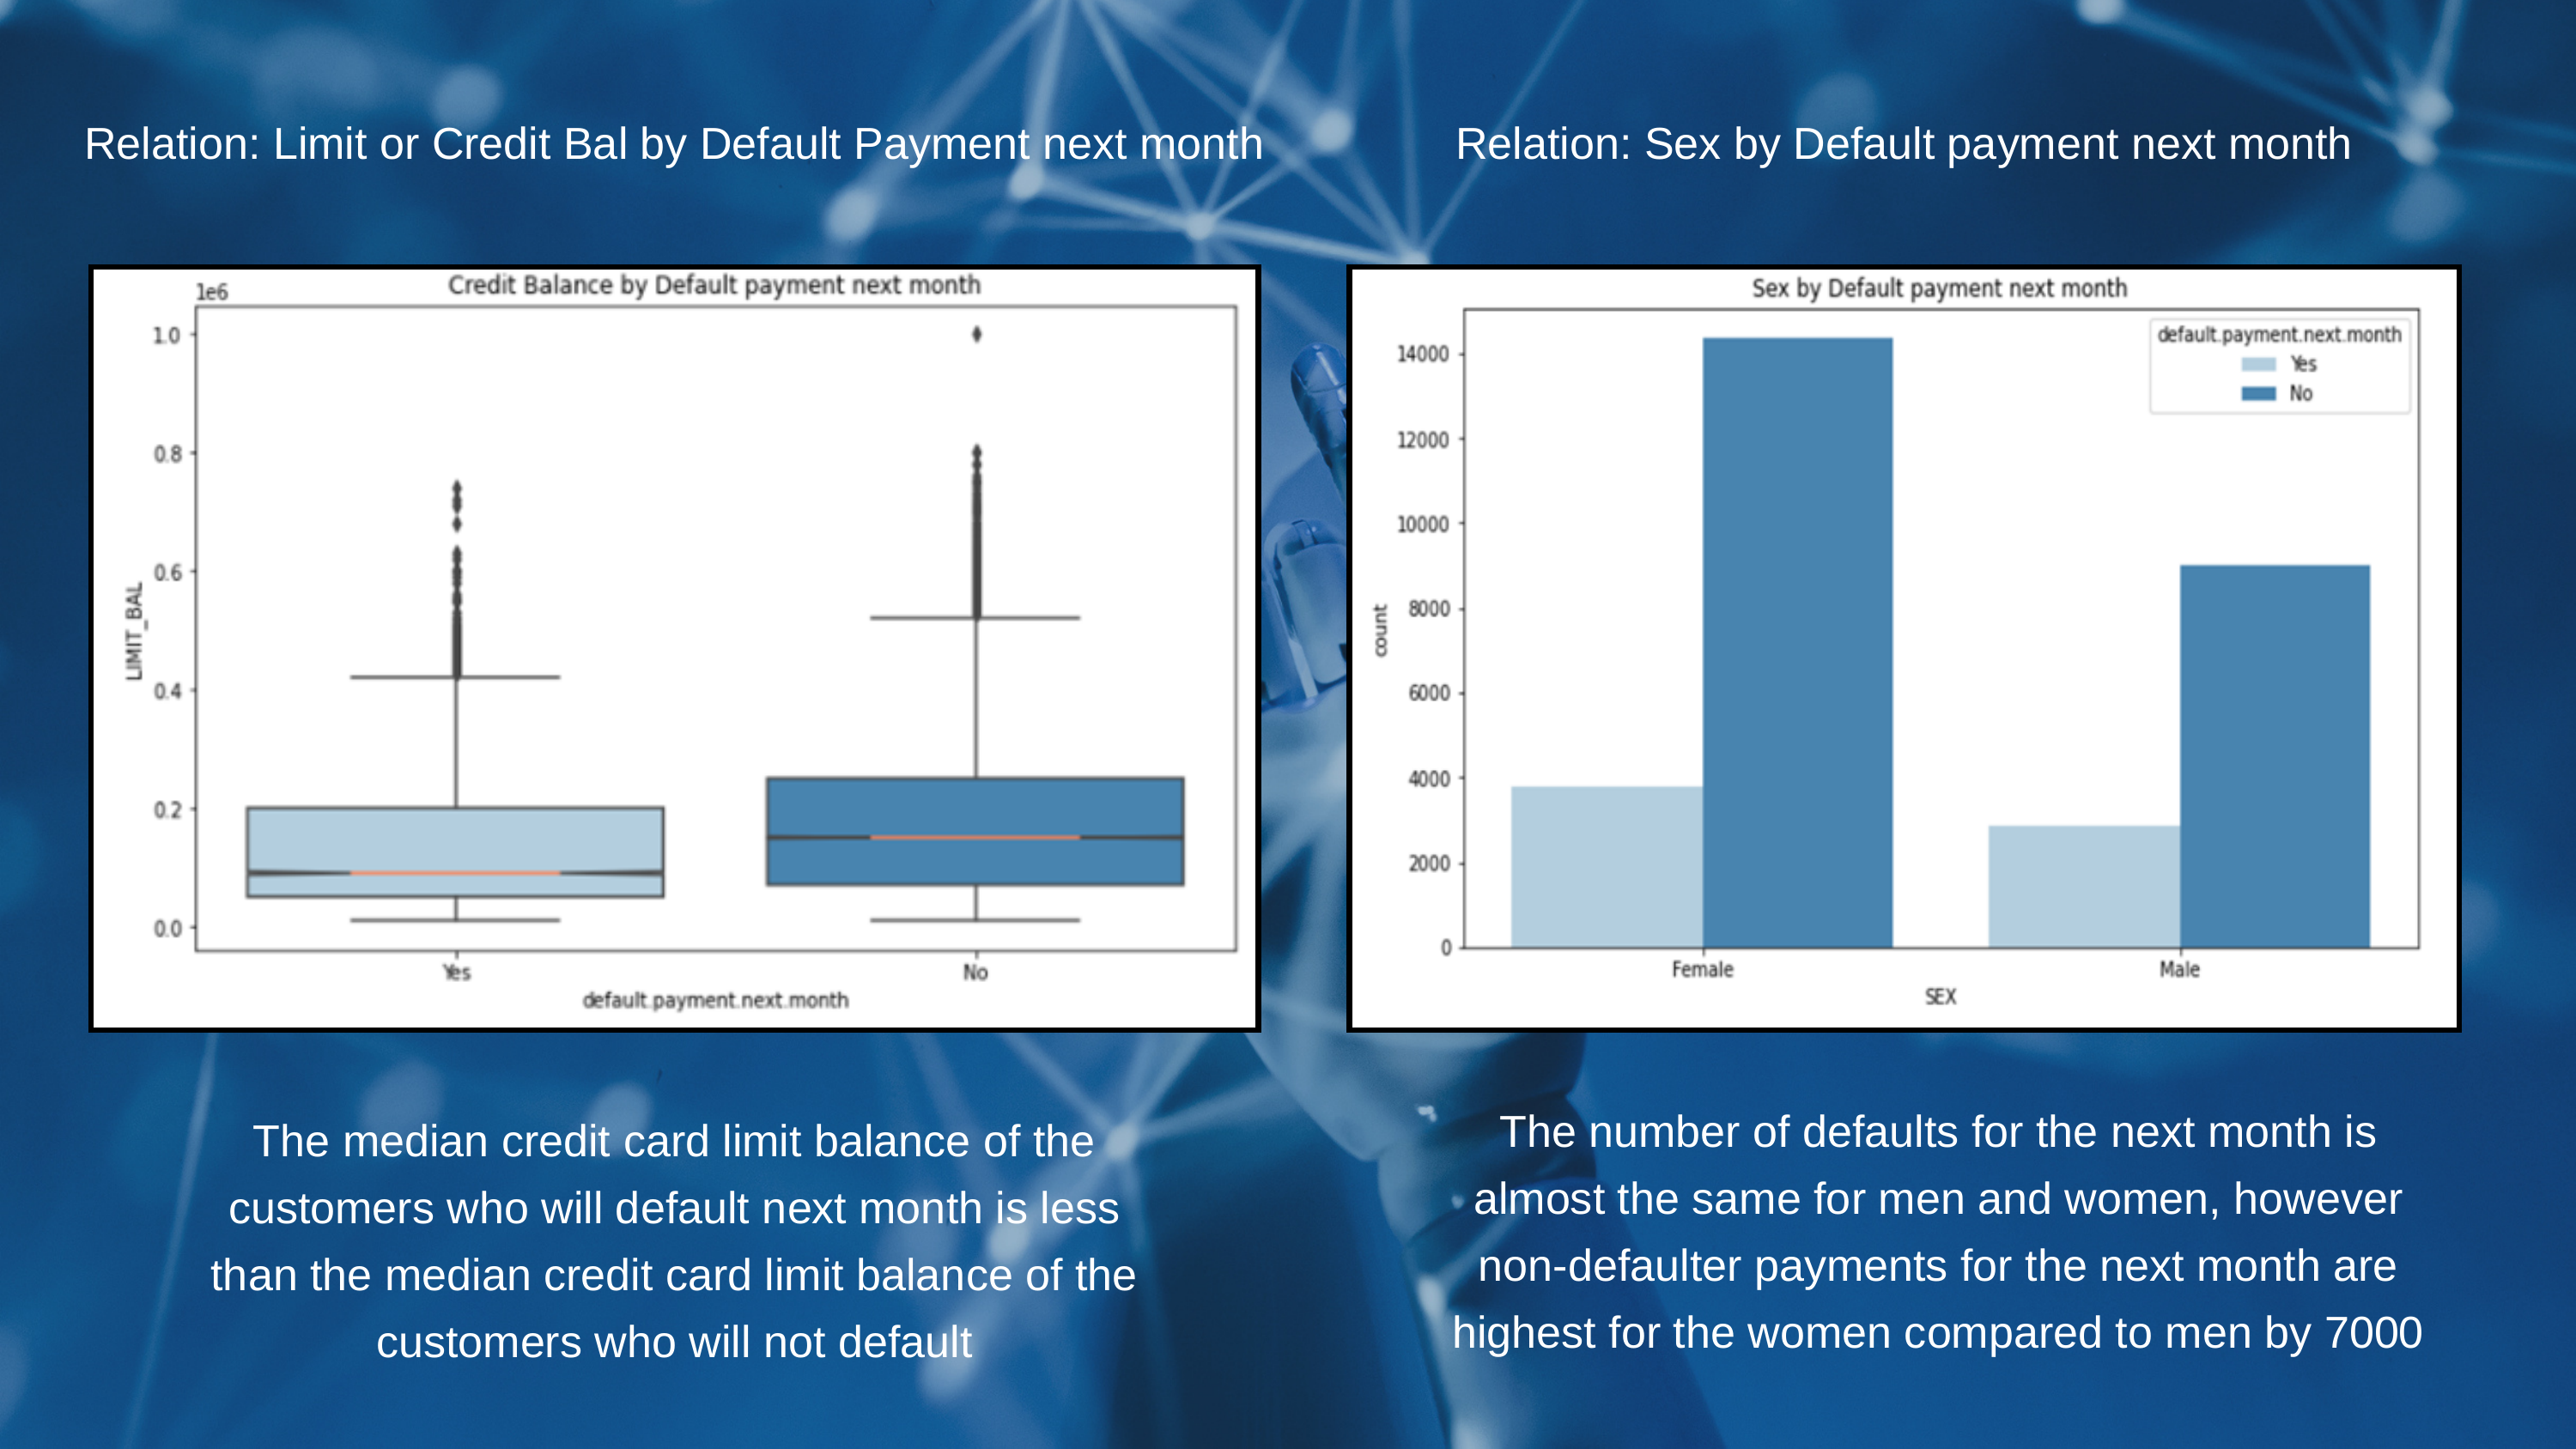

Relation: Limit or Credit Bal by Default Payment next month
Relation: Sex by Default payment next month

The number of defaults for the next month is almost the same for men and women, however non-defaulter payments for the next month are highest for the women compared to men by 7000
The median credit card limit balance of the customers who will default next month is less than the median credit card limit balance of the customers who will not default